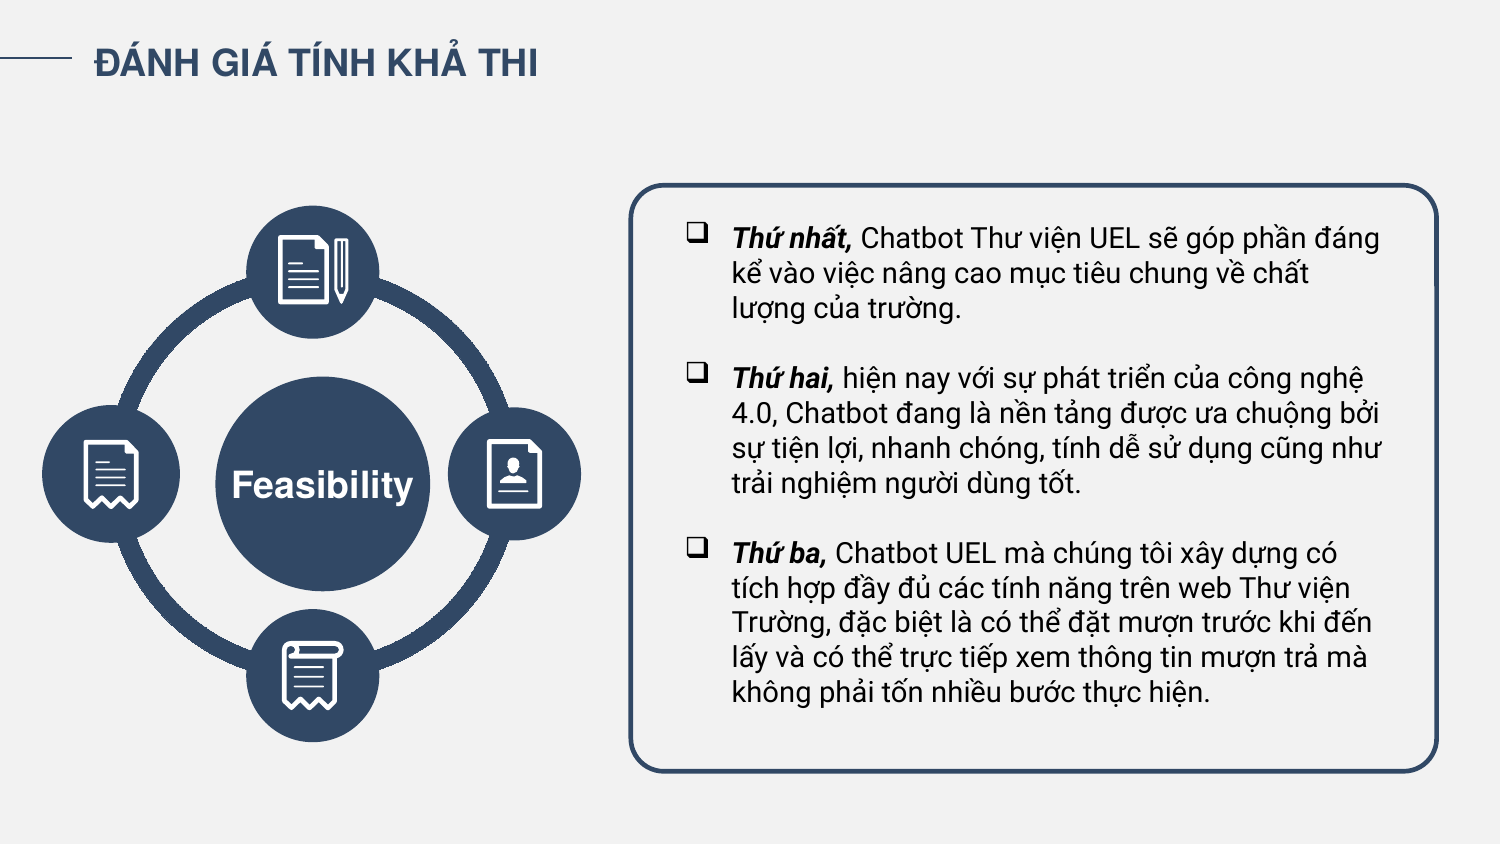

ĐÁNH GIÁ TÍNH KHẢ THI

Thứ nhất, Chatbot Thư viện UEL sẽ góp phần đáng kể vào việc nâng cao mục tiêu chung về chất lượng của trường.

Thứ hai, hiện nay với sự phát triển của công nghệ 4.0, Chatbot đang là nền tảng được ưa chuộng bởi sự tiện lợi, nhanh chóng, tính dễ sử dụng cũng như trải nghiệm người dùng tốt.

Thứ ba, Chatbot UEL mà chúng tôi xây dựng có tích hợp đầy đủ các tính năng trên web Thư viện Trường, đặc biệt là có thể đặt mượn trước khi đến lấy và có thể trực tiếp xem thông tin mượn trả mà không phải tốn nhiều bước thực hiện.

Feasibility